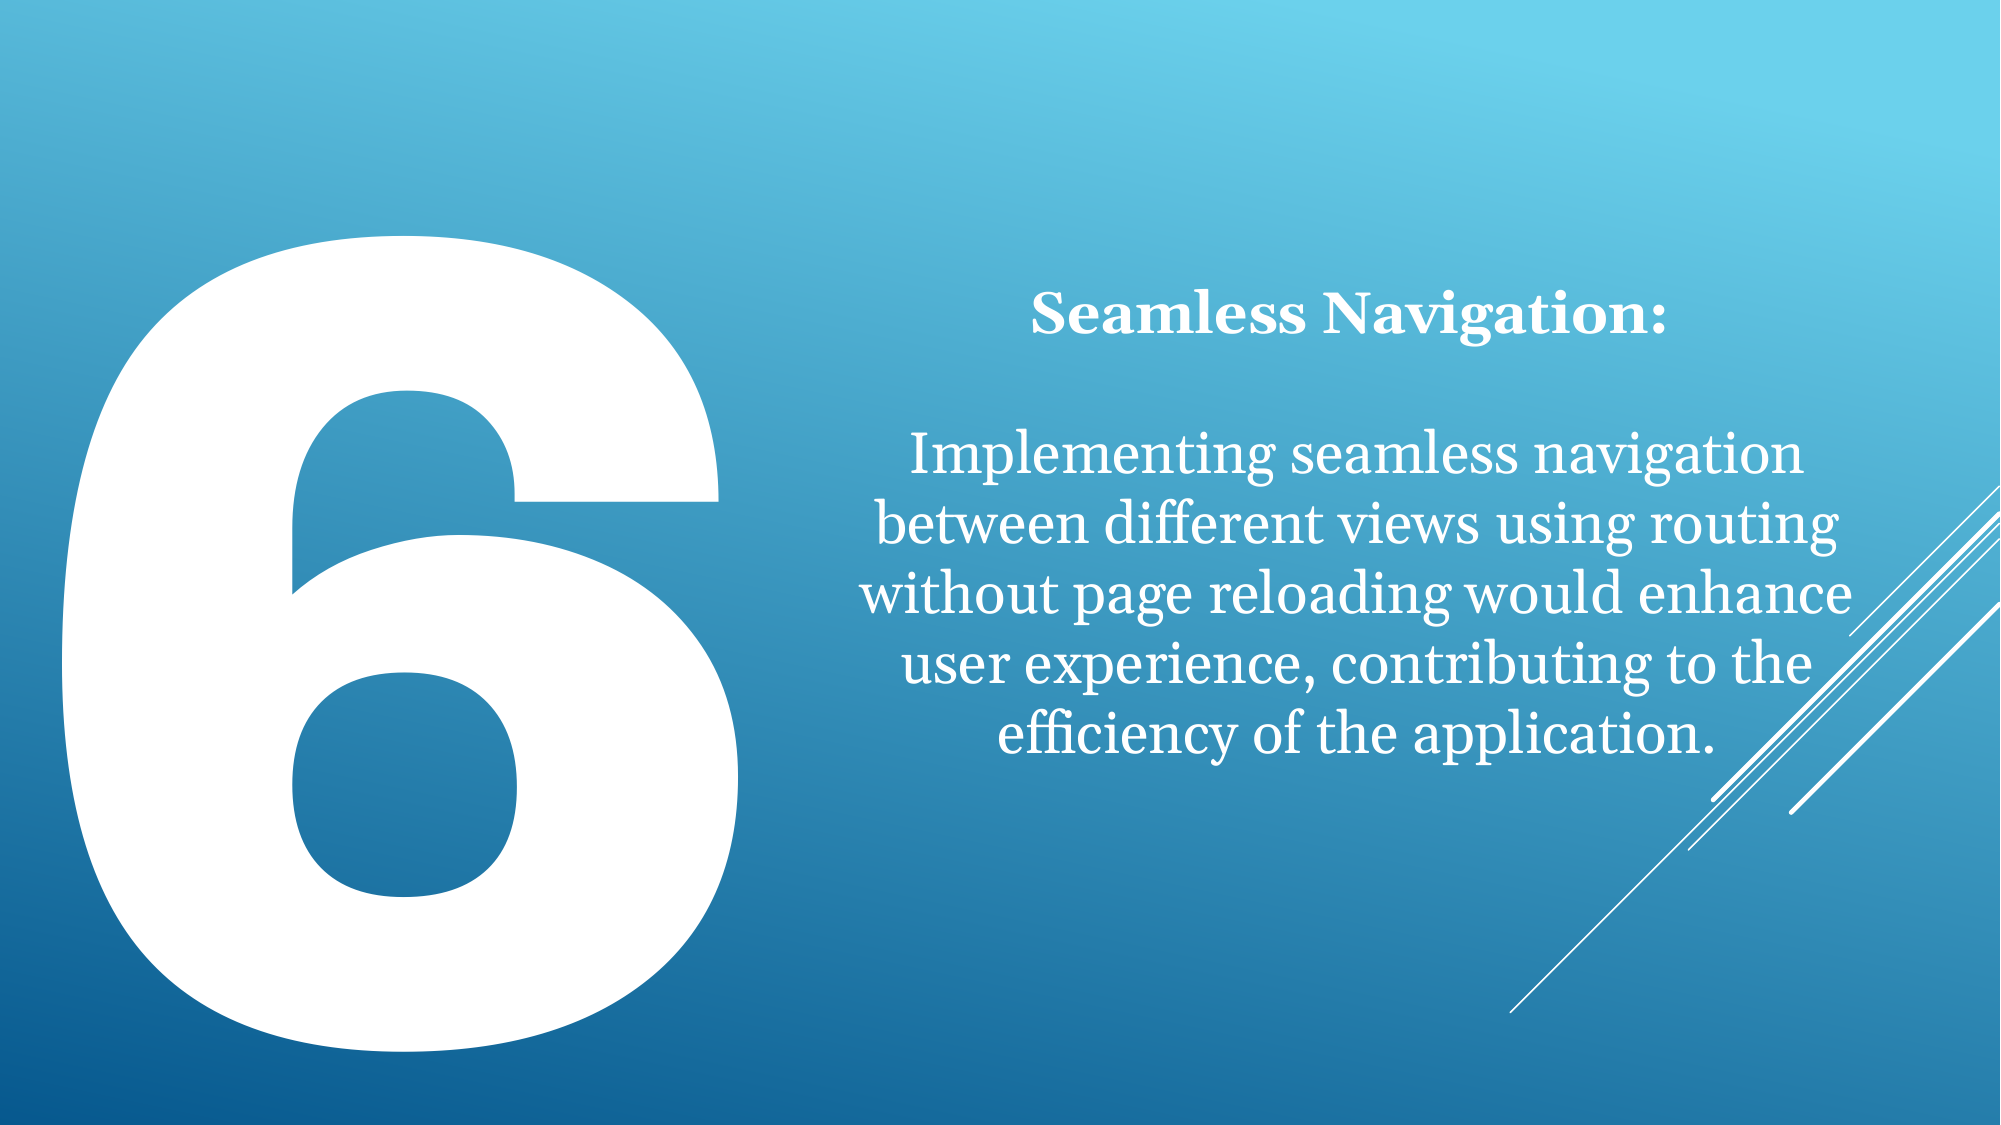

6
Seamless Navigation:

Implementing seamless navigation between different views using routing without page reloading would enhance user experience, contributing to the efficiency of the application.